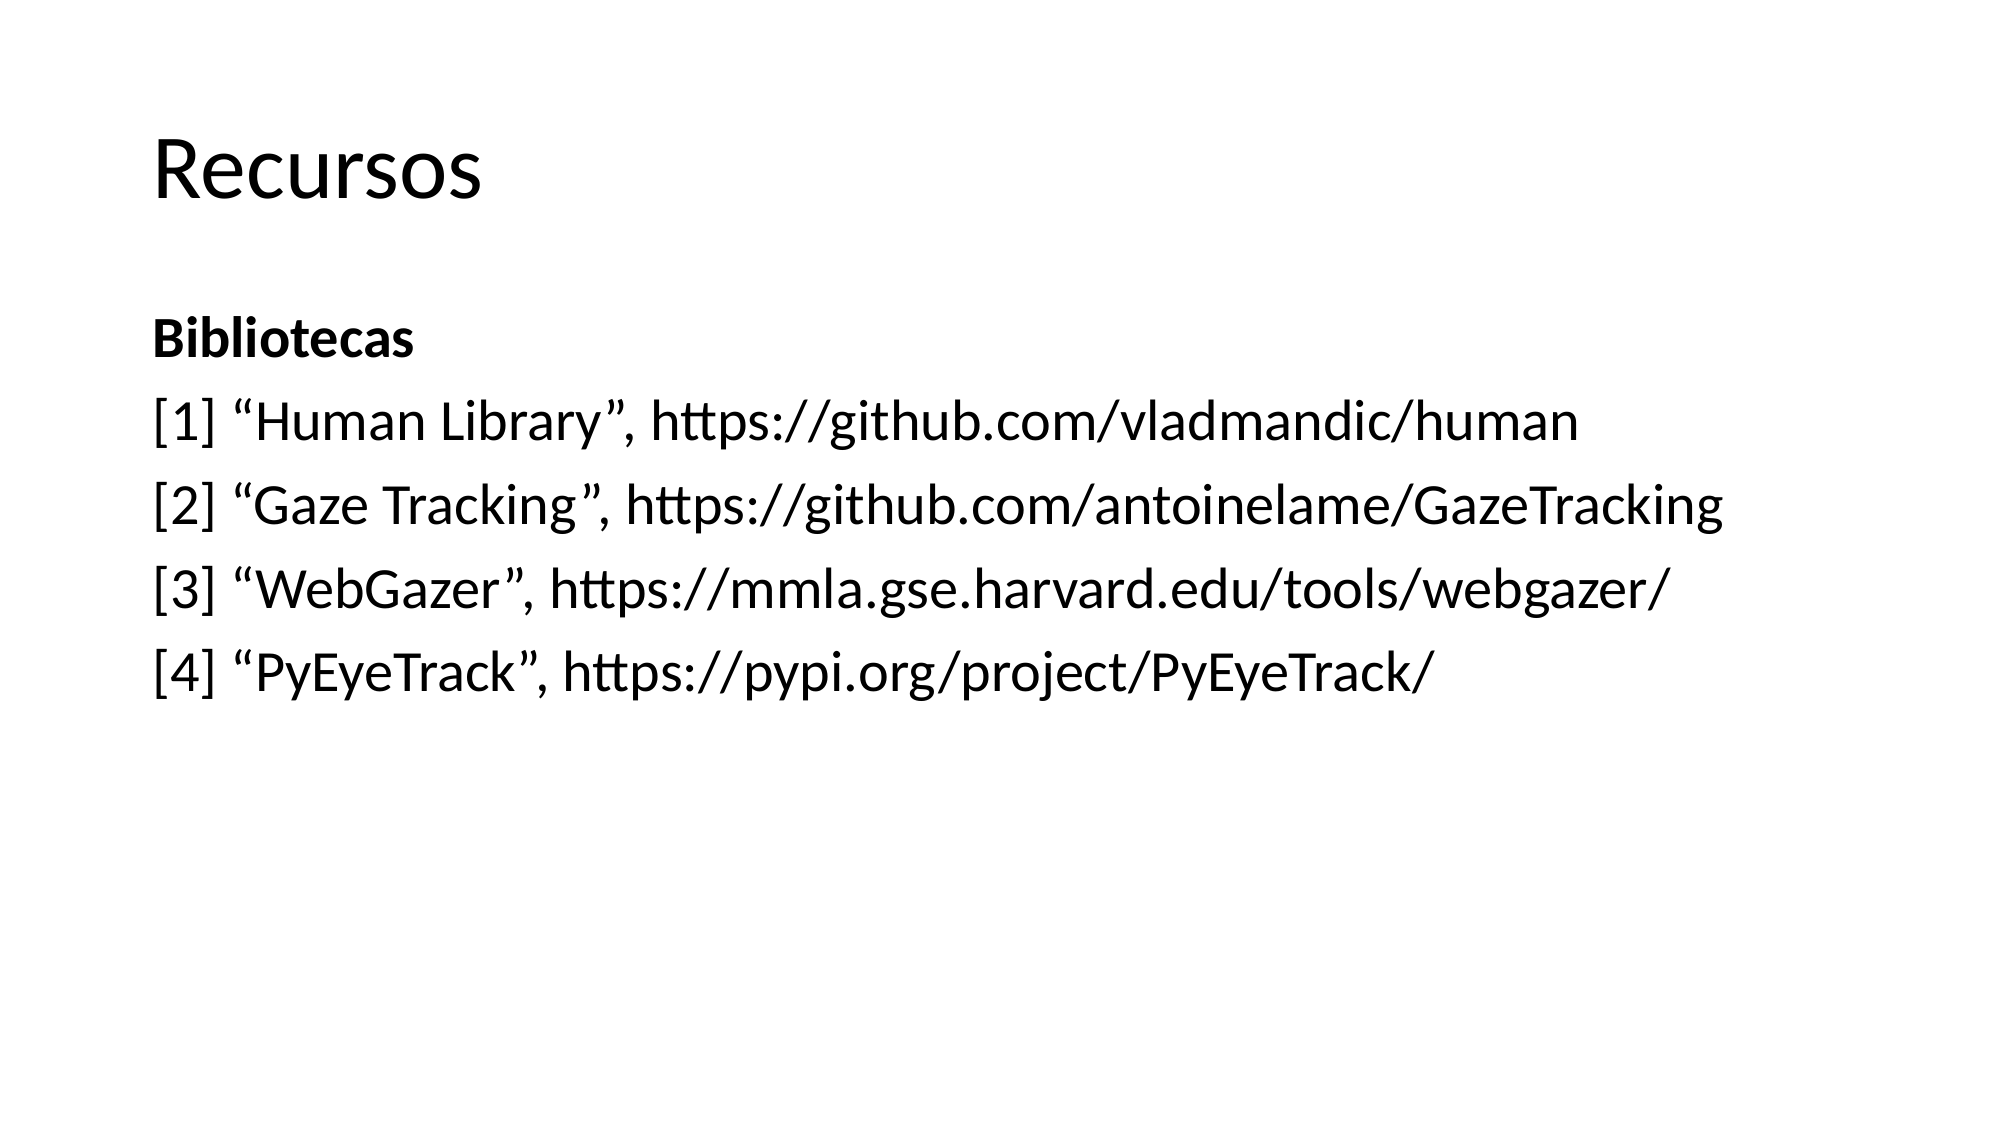

# Recursos
Bibliotecas
[1] “Human Library”, https://github.com/vladmandic/human
[2] “Gaze Tracking”, https://github.com/antoinelame/GazeTracking
[3] “WebGazer”, https://mmla.gse.harvard.edu/tools/webgazer/
[4] “PyEyeTrack”, https://pypi.org/project/PyEyeTrack/